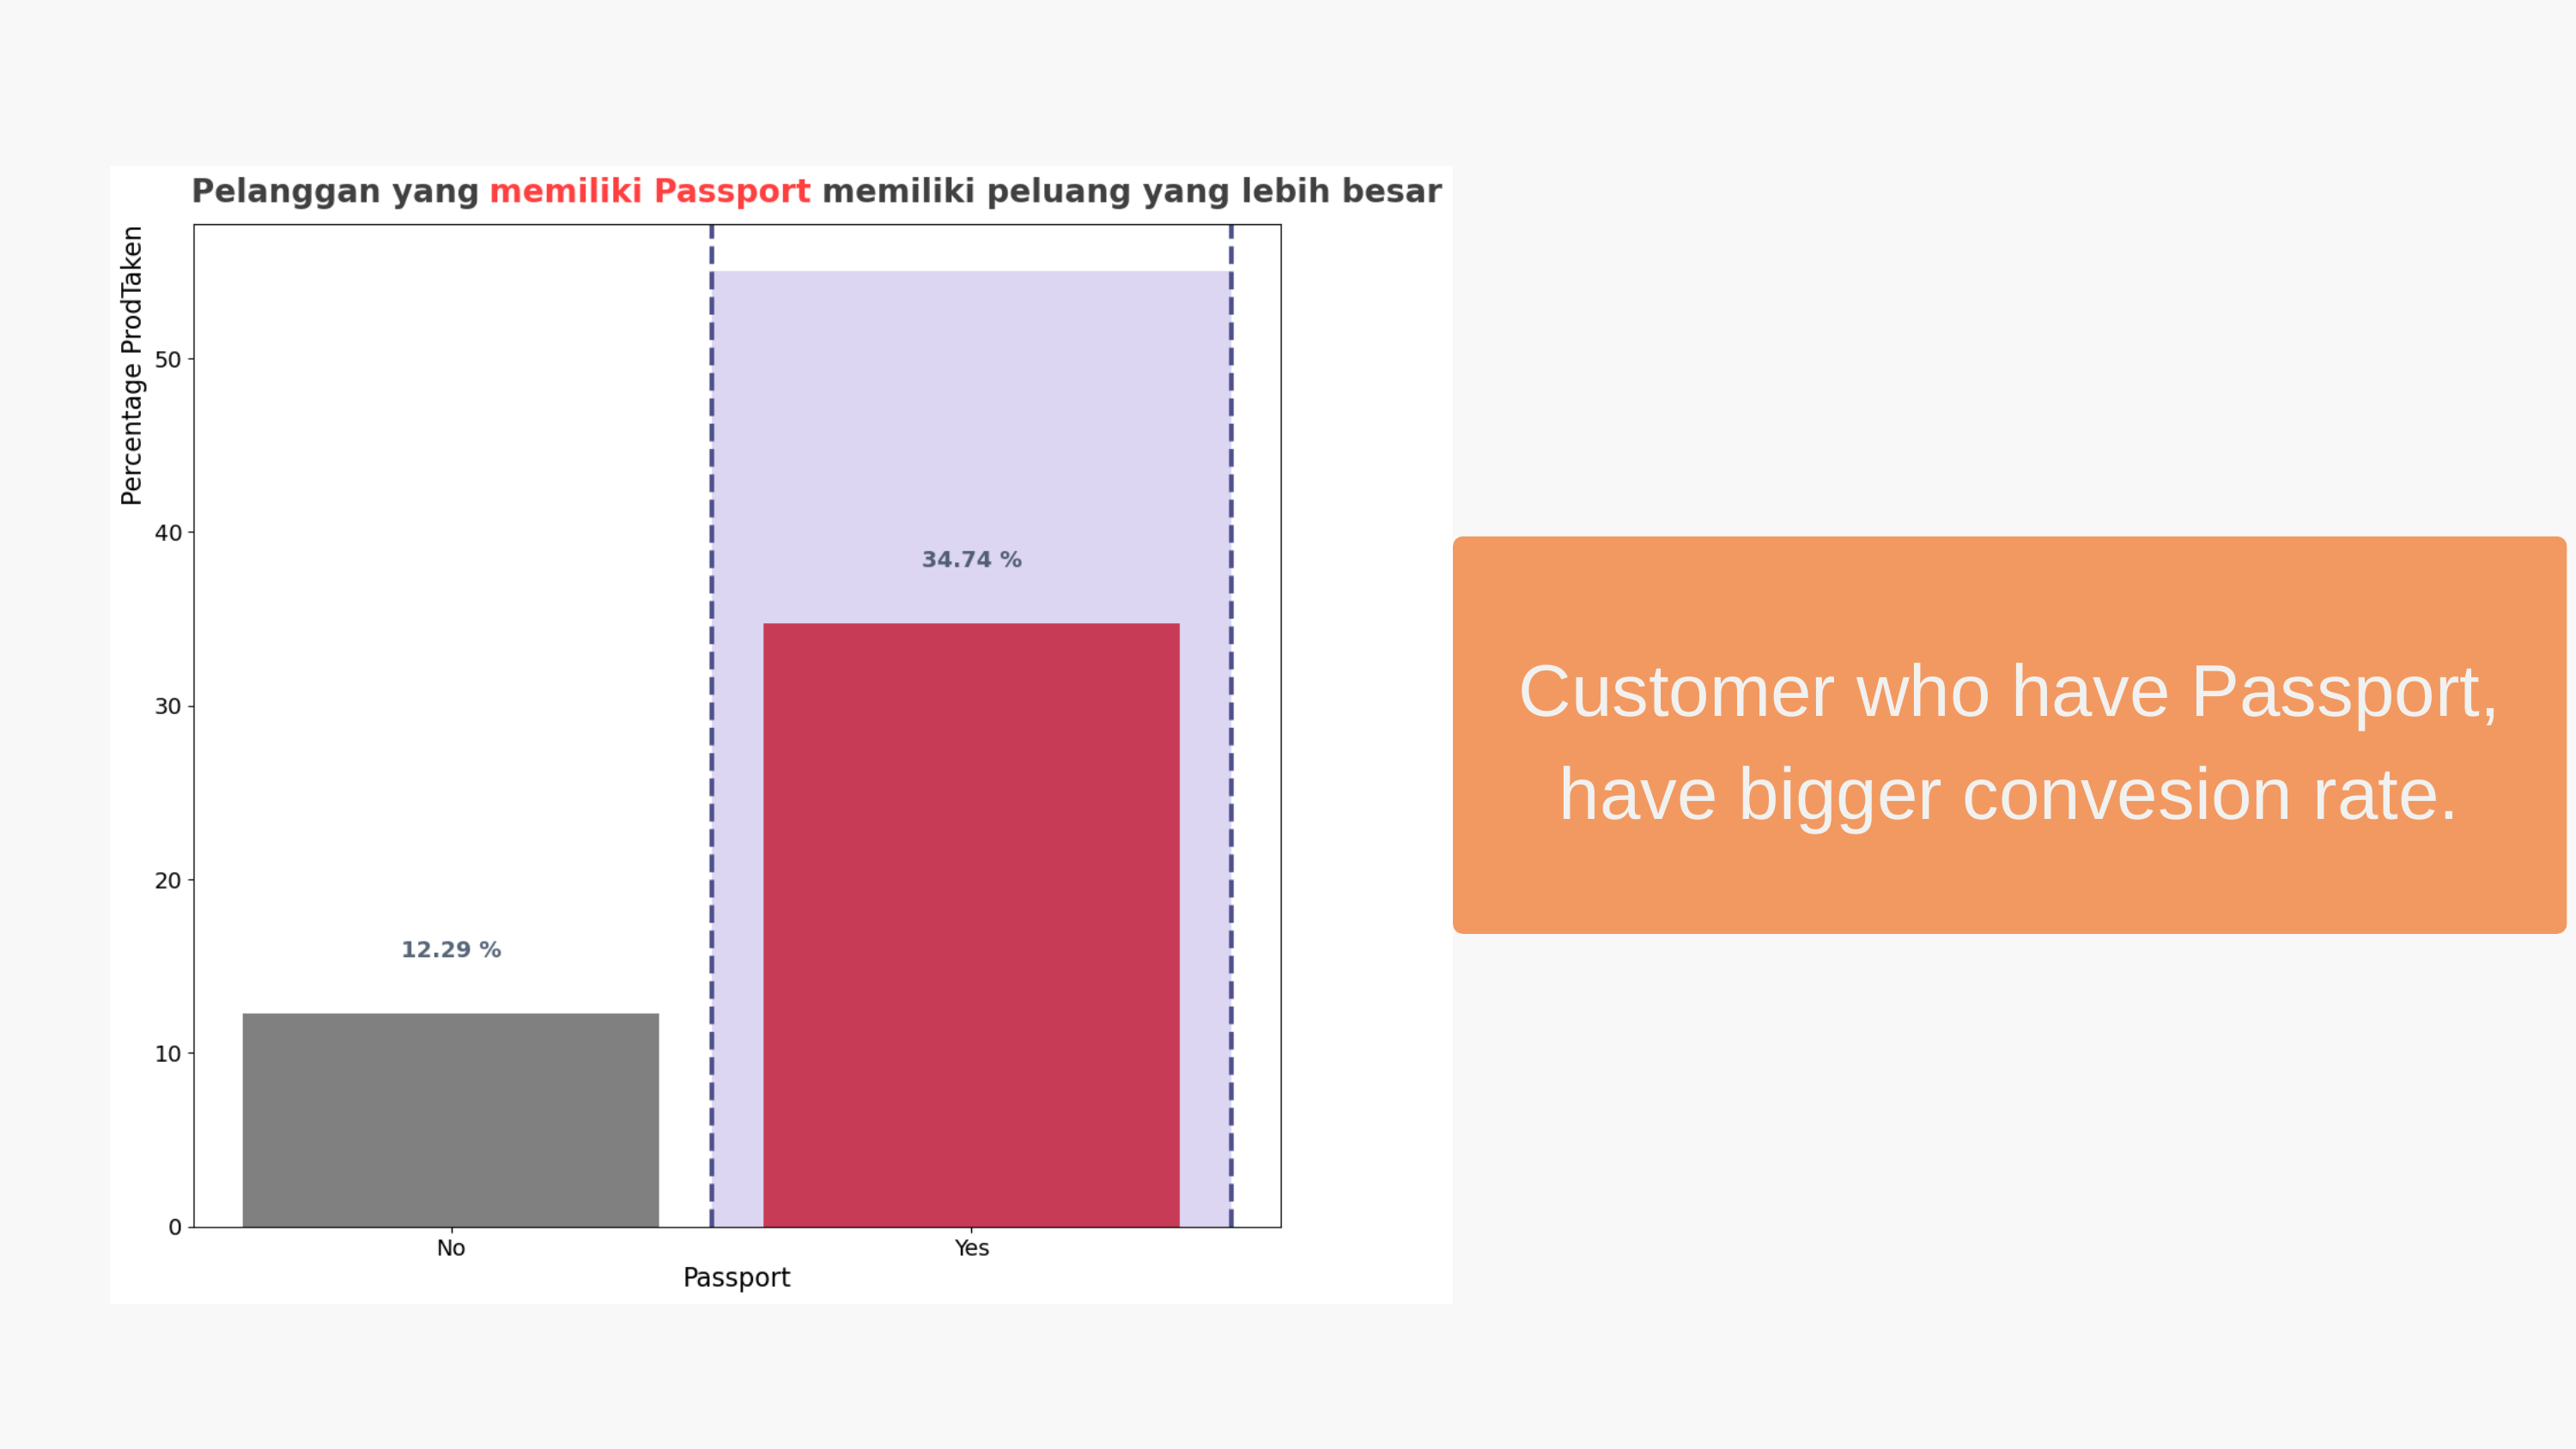

Customer who have Passport,
have bigger convesion rate.